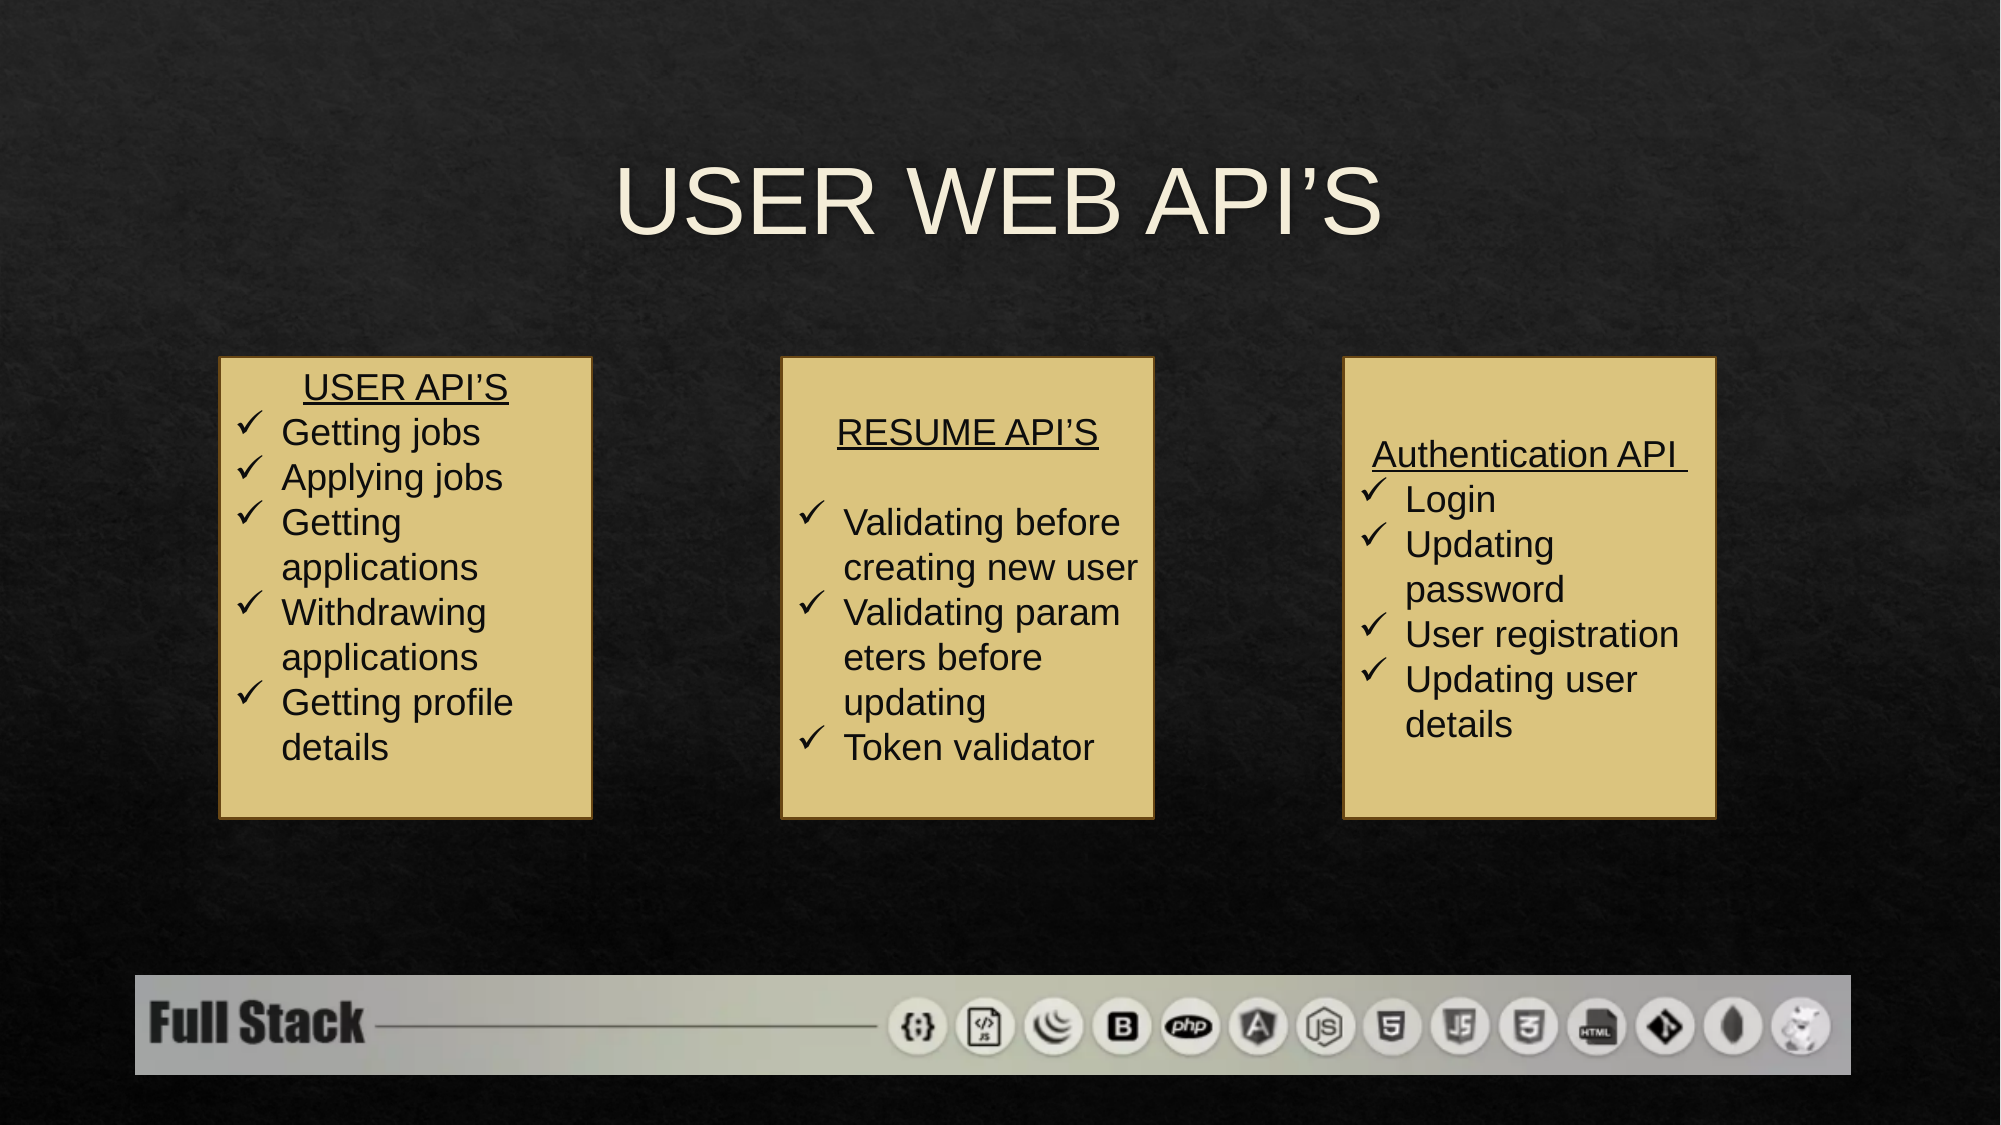

# USER WEB API’S
USER API’S
Getting jobs
Applying jobs
Getting applications
Withdrawing applications
Getting profile details

RESUME API’S

Validating before creating new user
Validating parameters before updating
Token validator
Authentication API
Login
Updating password
User registration
Updating user details